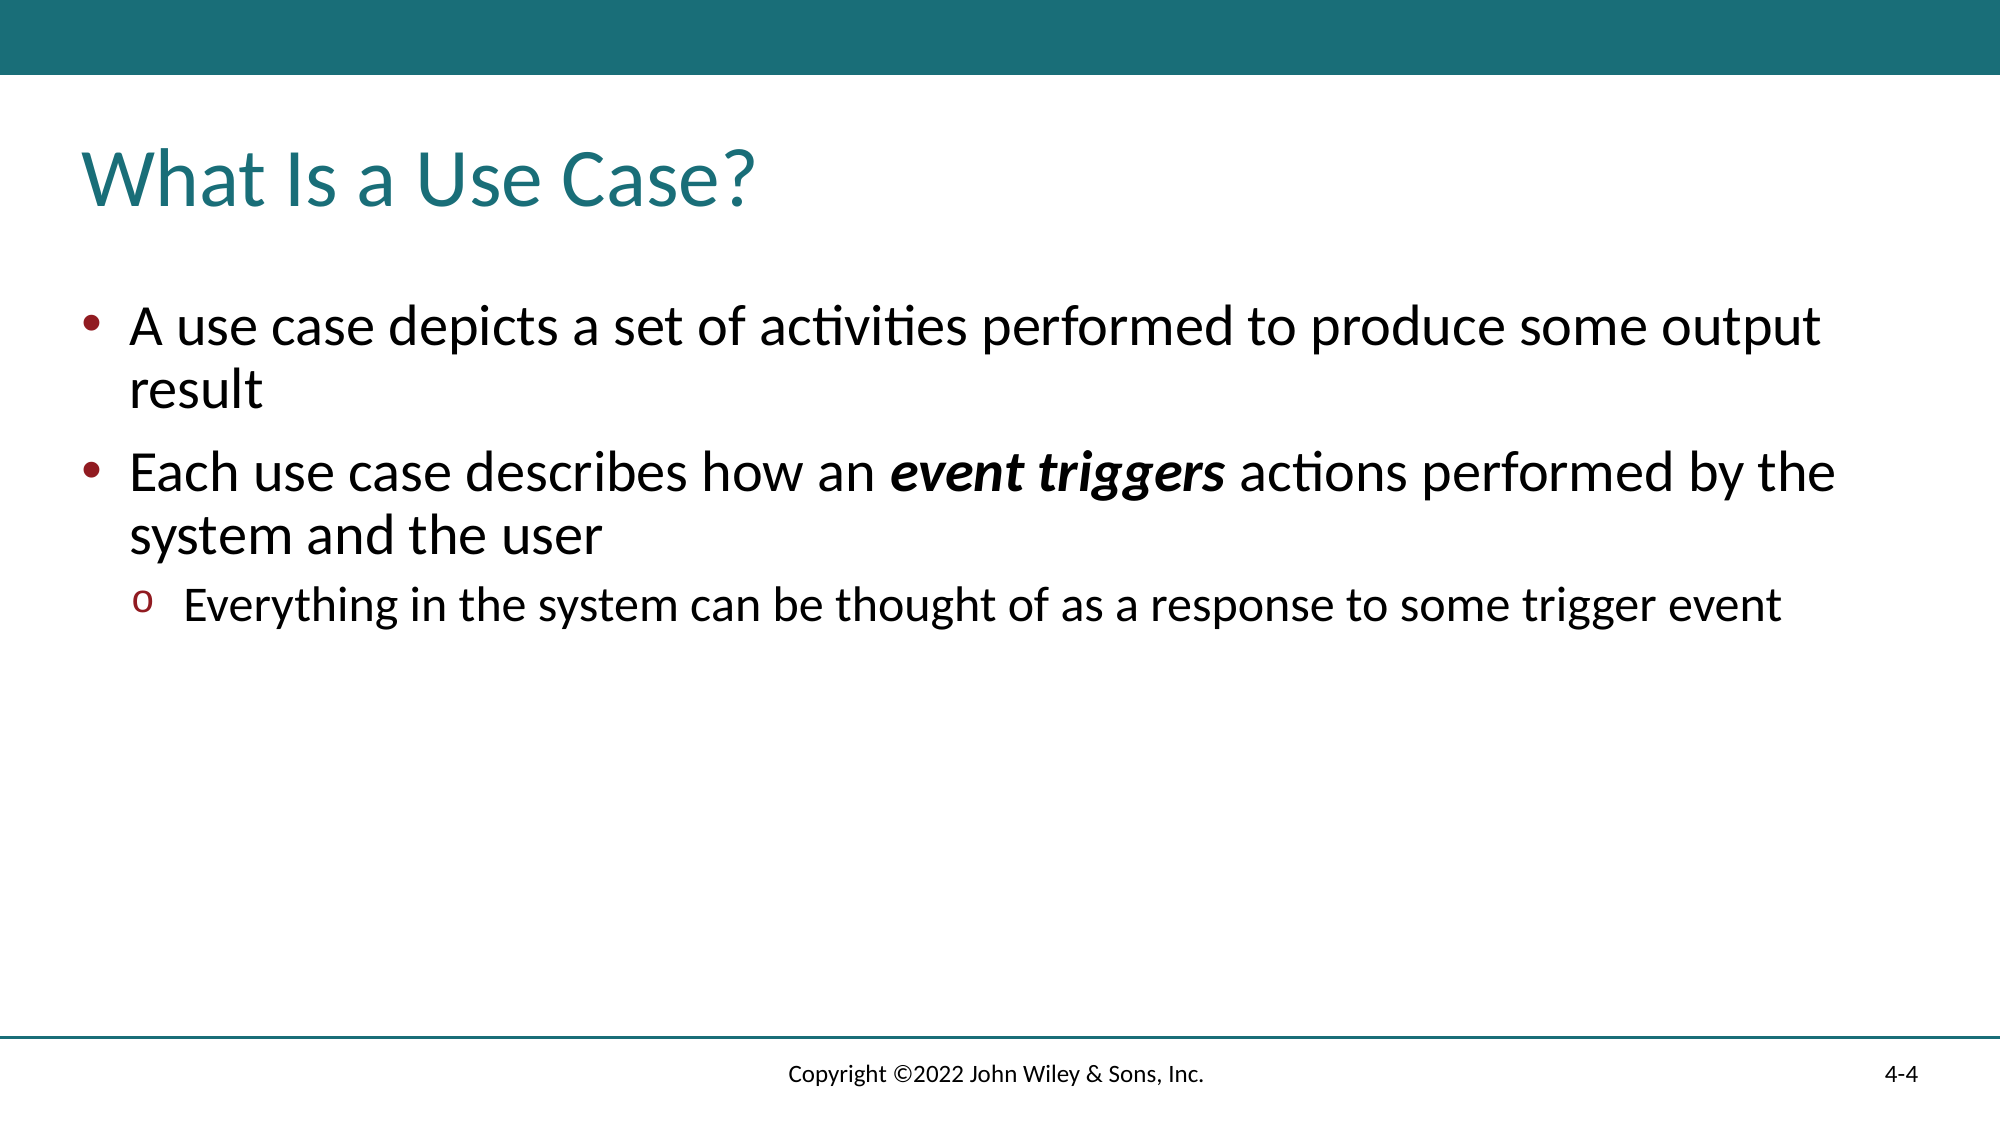

# What Is a Use Case?
A use case depicts a set of activities performed to produce some output result
Each use case describes how an event triggers actions performed by the system and the user
Everything in the system can be thought of as a response to some trigger event
Copyright ©2022 John Wiley & Sons, Inc.
4-4